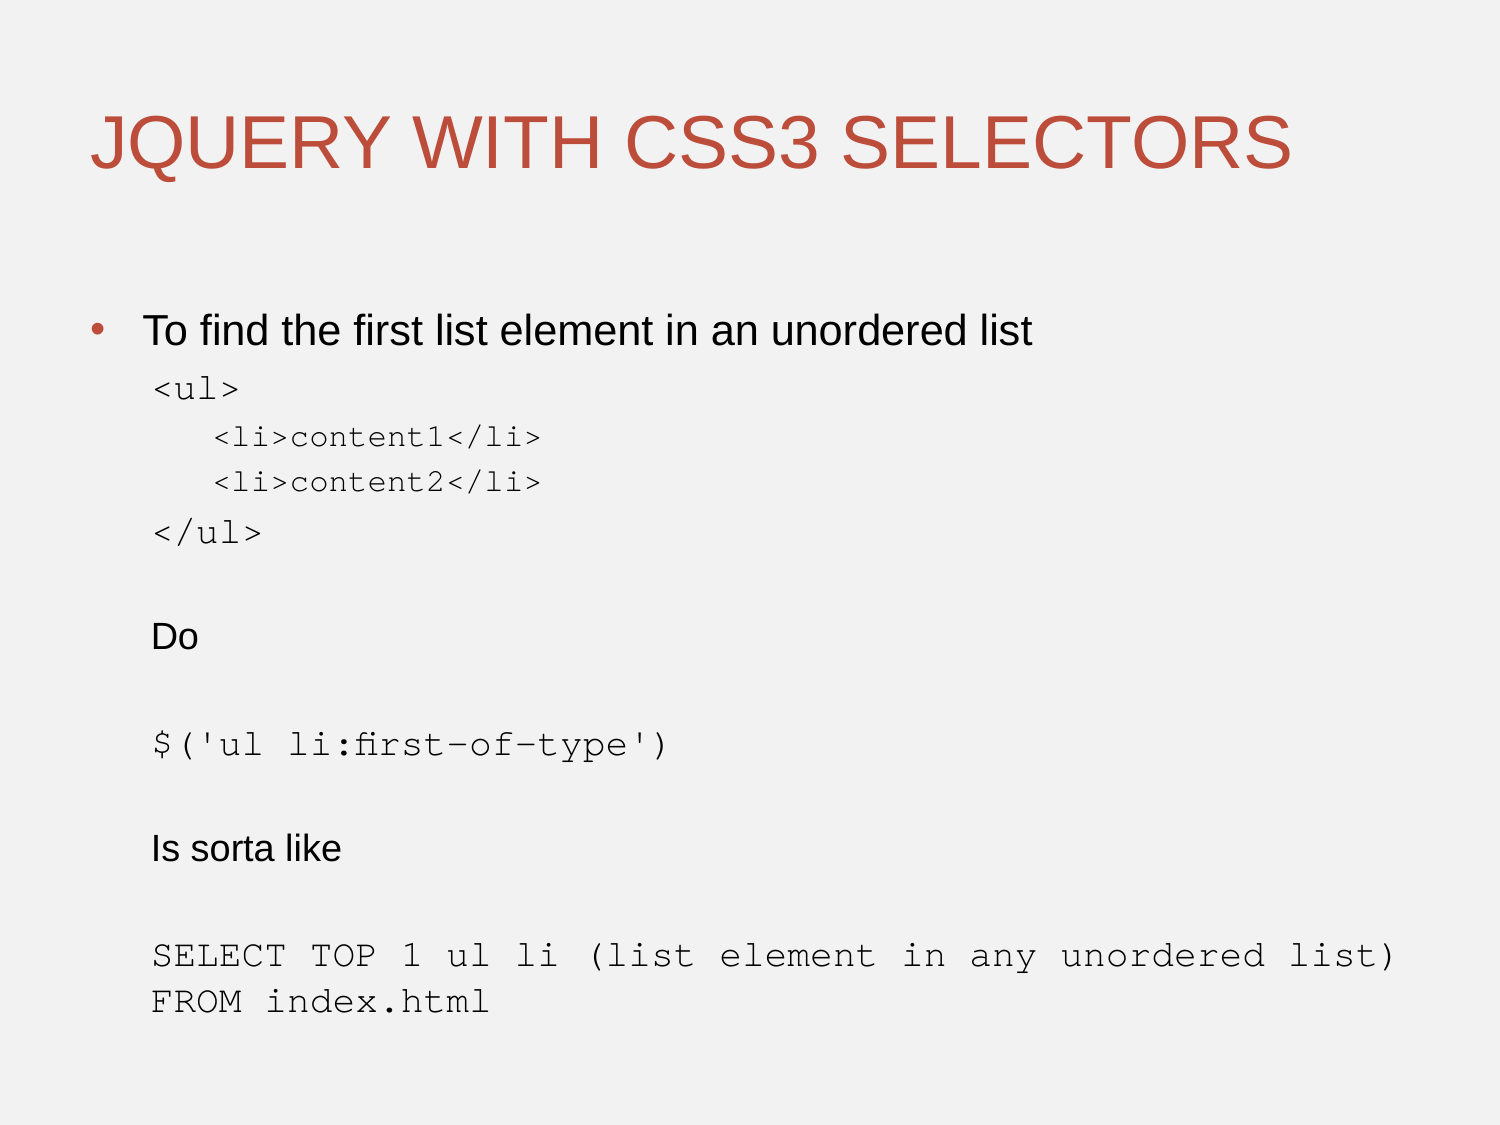

# Jquery with css3 selectors
To find the first list element in an unordered list
<ul>
<li>content1</li>
<li>content2</li>
</ul>

Do

$('ul li:first-of-type')

Is sorta like

SELECT TOP 1 ul li (list element in any unordered list) FROM index.html